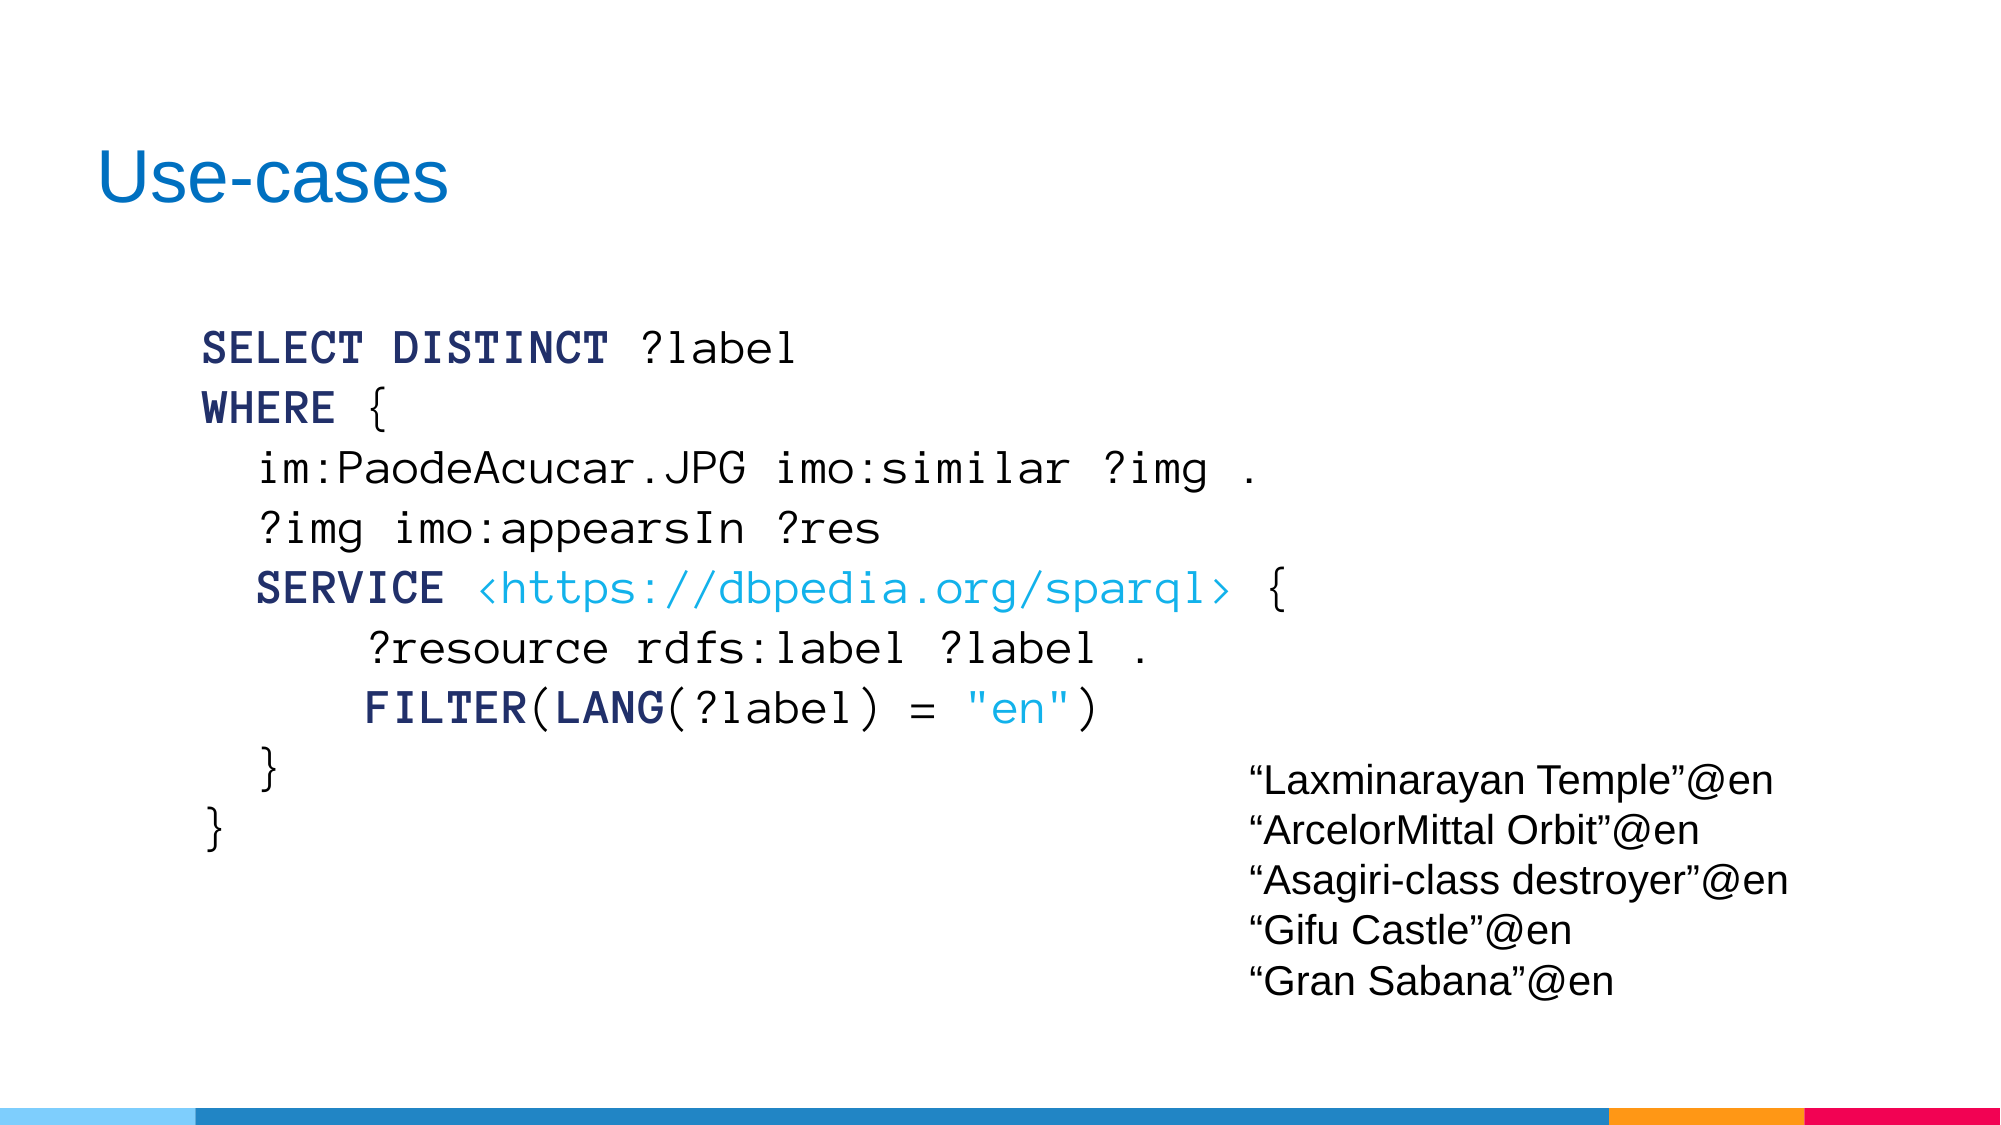

# Use-cases
SELECT DISTINCT ?label
WHERE {
  im:PaodeAcucar.JPG imo:similar ?img .
  ?img imo:appearsIn ?res
  SERVICE <https://dbpedia.org/sparql> {
      ?resource rdfs:label ?label .
      FILTER(LANG(?label) = "en")
  }
}

“Laxminarayan Temple”@en
“ArcelorMittal Orbit”@en
“Asagiri-class destroyer”@en
“Gifu Castle”@en
“Gran Sabana”@en